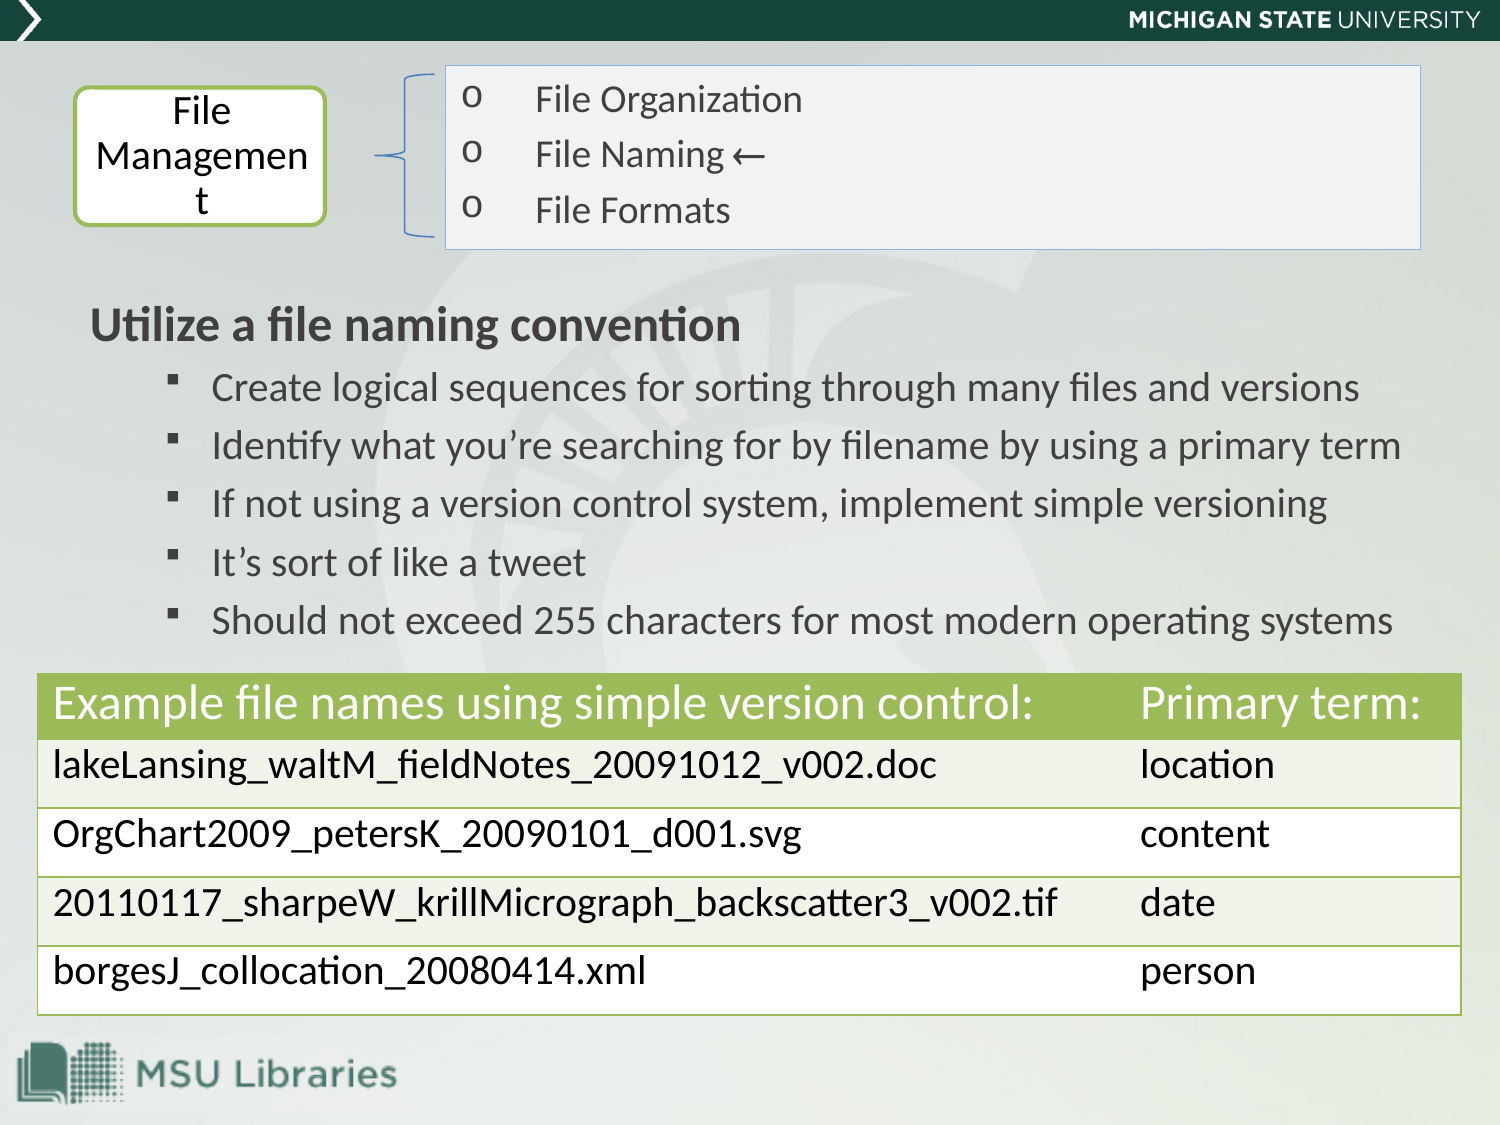

File Management
File Organization
File Naming ←
File Formats

Utilize a file naming convention
Create logical sequences for sorting through many files and versions
Identify what you’re searching for by filename by using a primary term
If not using a version control system, implement simple versioning
It’s sort of like a tweet
Should not exceed 255 characters for most modern operating systems
| Example file names using simple version control: | Primary term: |
| --- | --- |
| lakeLansing\_waltM\_fieldNotes\_20091012\_v002.doc | location |
| OrgChart2009\_petersK\_20090101\_d001.svg | content |
| 20110117\_sharpeW\_krillMicrograph\_backscatter3\_v002.tif | date |
| borgesJ\_collocation\_20080414.xml | person |